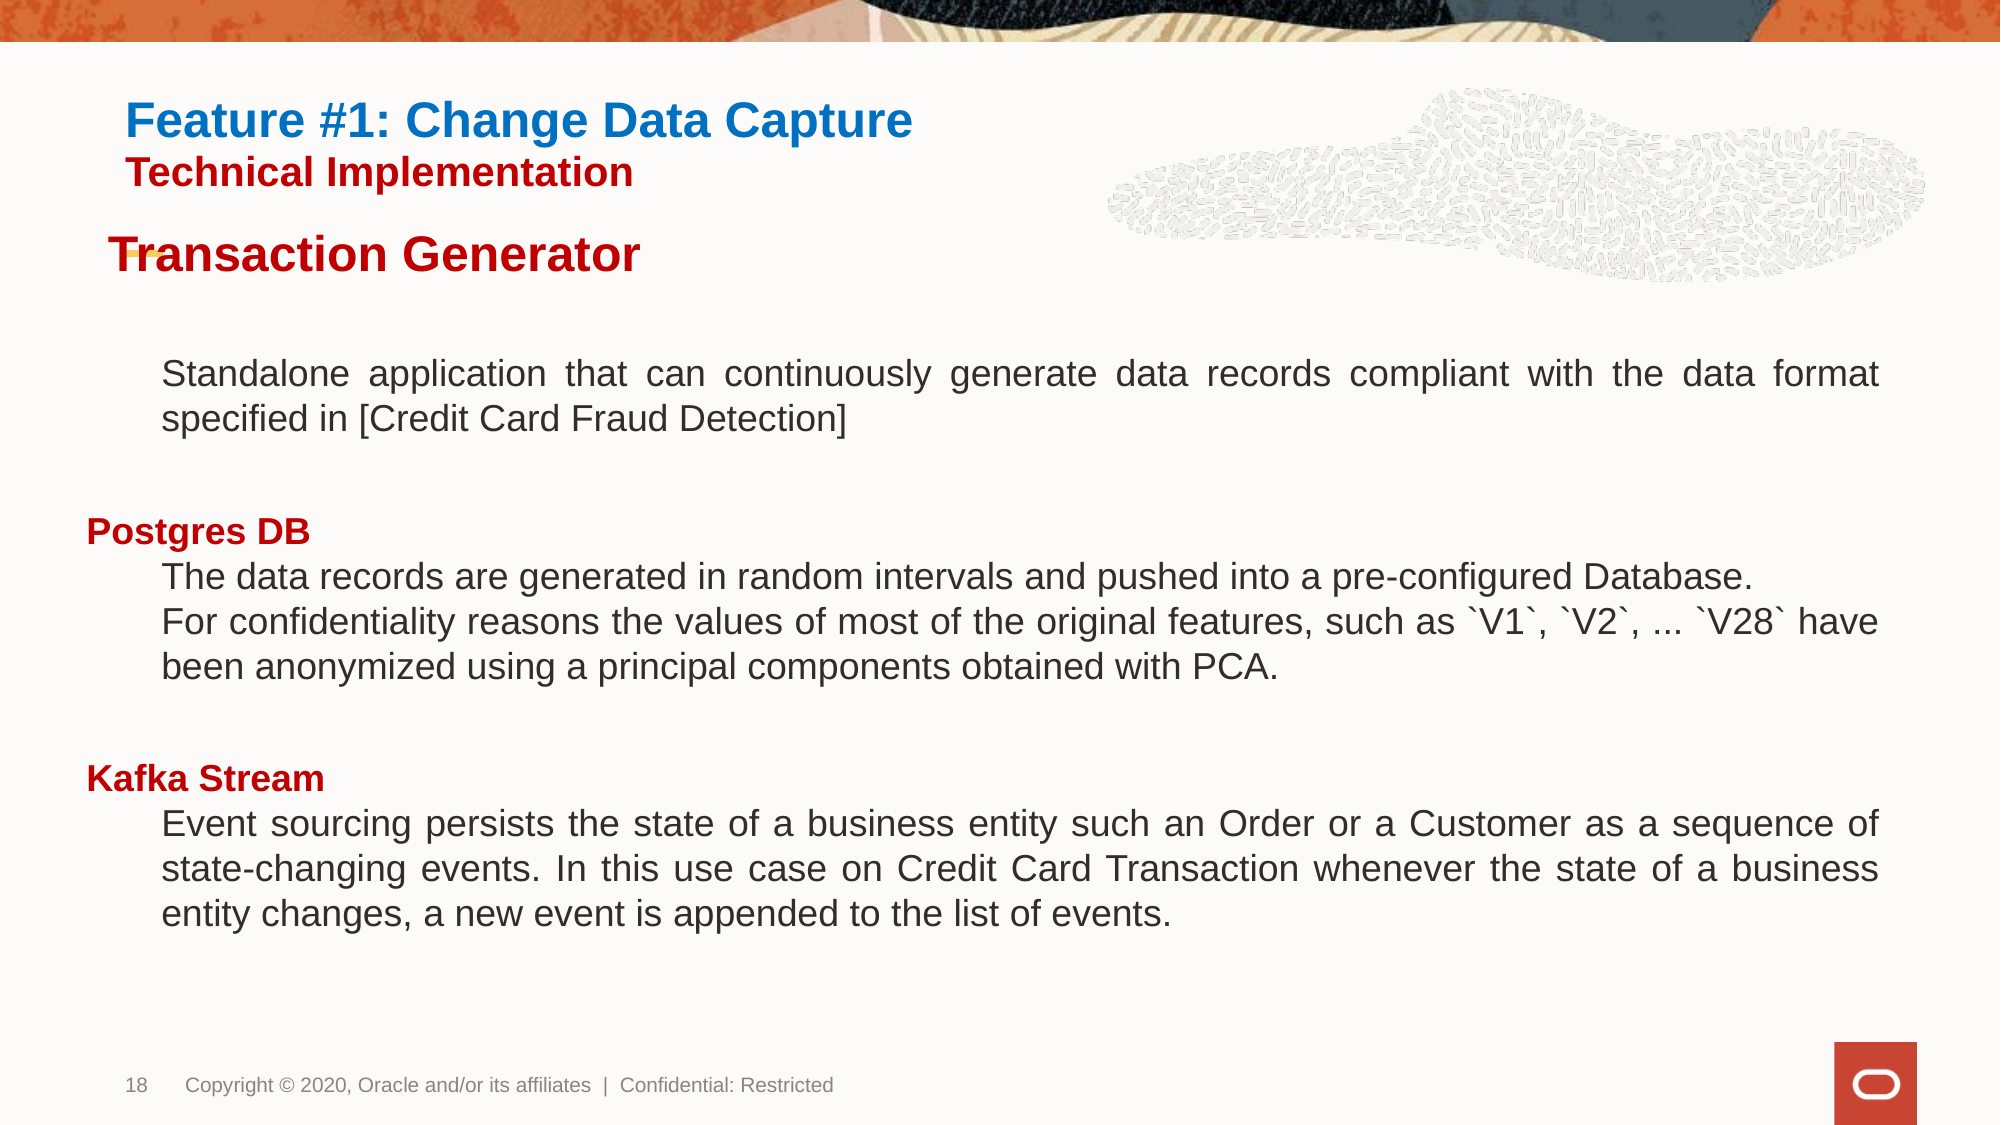

# Feature #1: Change Data Capture Technical Implementation
Transaction Generator
Standalone application that can continuously generate data records compliant with the data format specified in [Credit Card Fraud Detection]

Postgres DB
The data records are generated in random intervals and pushed into a pre-configured Database.
For confidentiality reasons the values of most of the original features, such as `V1`, `V2`, ... `V28` have been anonymized using a principal components obtained with PCA.

Kafka Stream
Event sourcing persists the state of a business entity such an Order or a Customer as a sequence of state-changing events. In this use case on Credit Card Transaction whenever the state of a business entity changes, a new event is appended to the list of events.
18
Copyright © 2020, Oracle and/or its affiliates  |  Confidential: Restricted